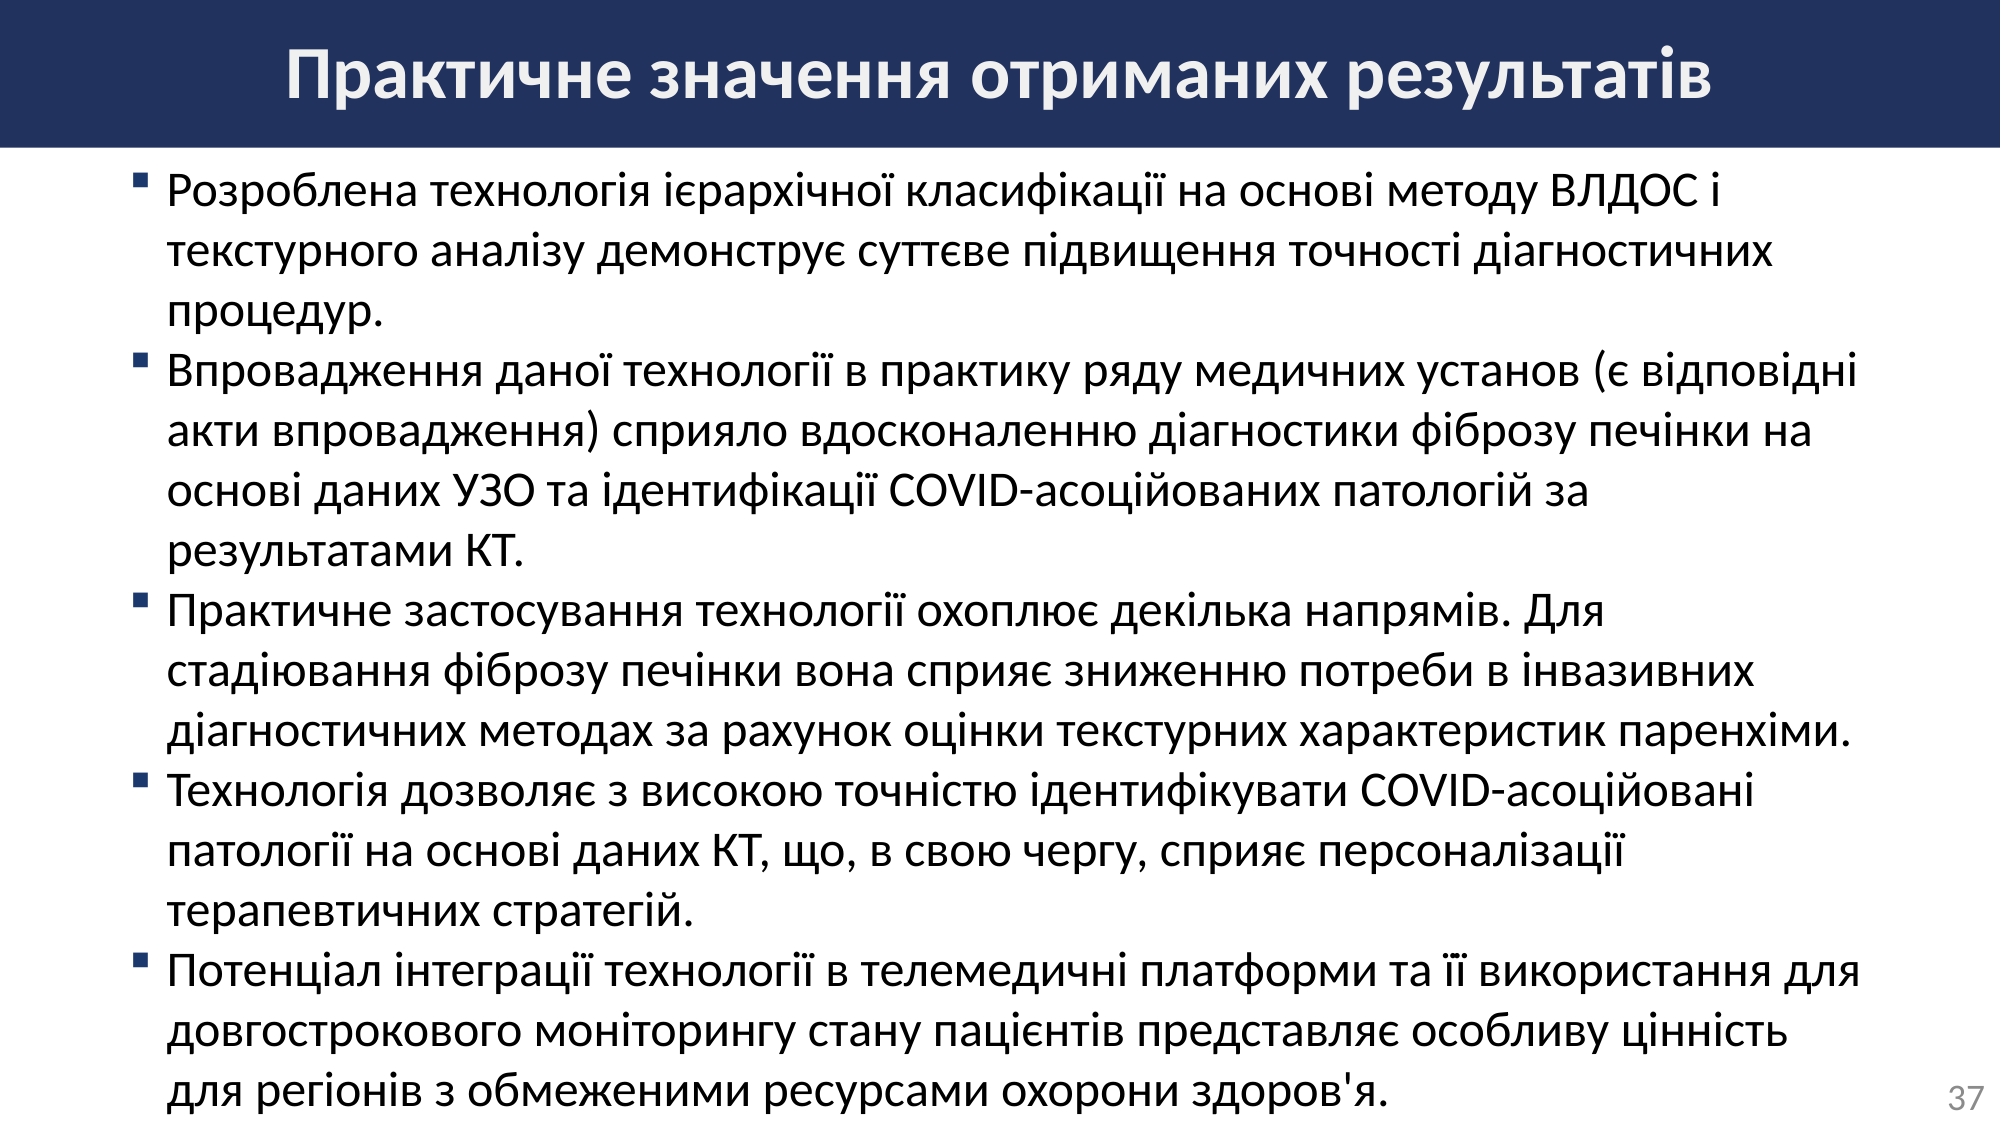

# Практичне значення отриманих результатів
Розроблена технологія ієрархічної класифікації на основі методу ВЛДОС і текстурного аналізу демонструє суттєве підвищення точності діагностичних процедур.
Впровадження даної технології в практику ряду медичних установ (є відповідні акти впровадження) сприяло вдосконаленню діагностики фіброзу печінки на основі даних УЗО та ідентифікації COVID-асоційованих патологій за результатами КТ.
Практичне застосування технології охоплює декілька напрямів. Для стадіювання фіброзу печінки вона сприяє зниженню потреби в інвазивних діагностичних методах за рахунок оцінки текстурних характеристик паренхіми.
Технологія дозволяє з високою точністю ідентифікувати COVID-асоційовані патології на основі даних КТ, що, в свою чергу, сприяє персоналізації терапевтичних стратегій.
Потенціал інтеграції технології в телемедичні платформи та її використання для довгострокового моніторингу стану пацієнтів представляє особливу цінність для регіонів з обмеженими ресурсами охорони здоров'я.
37